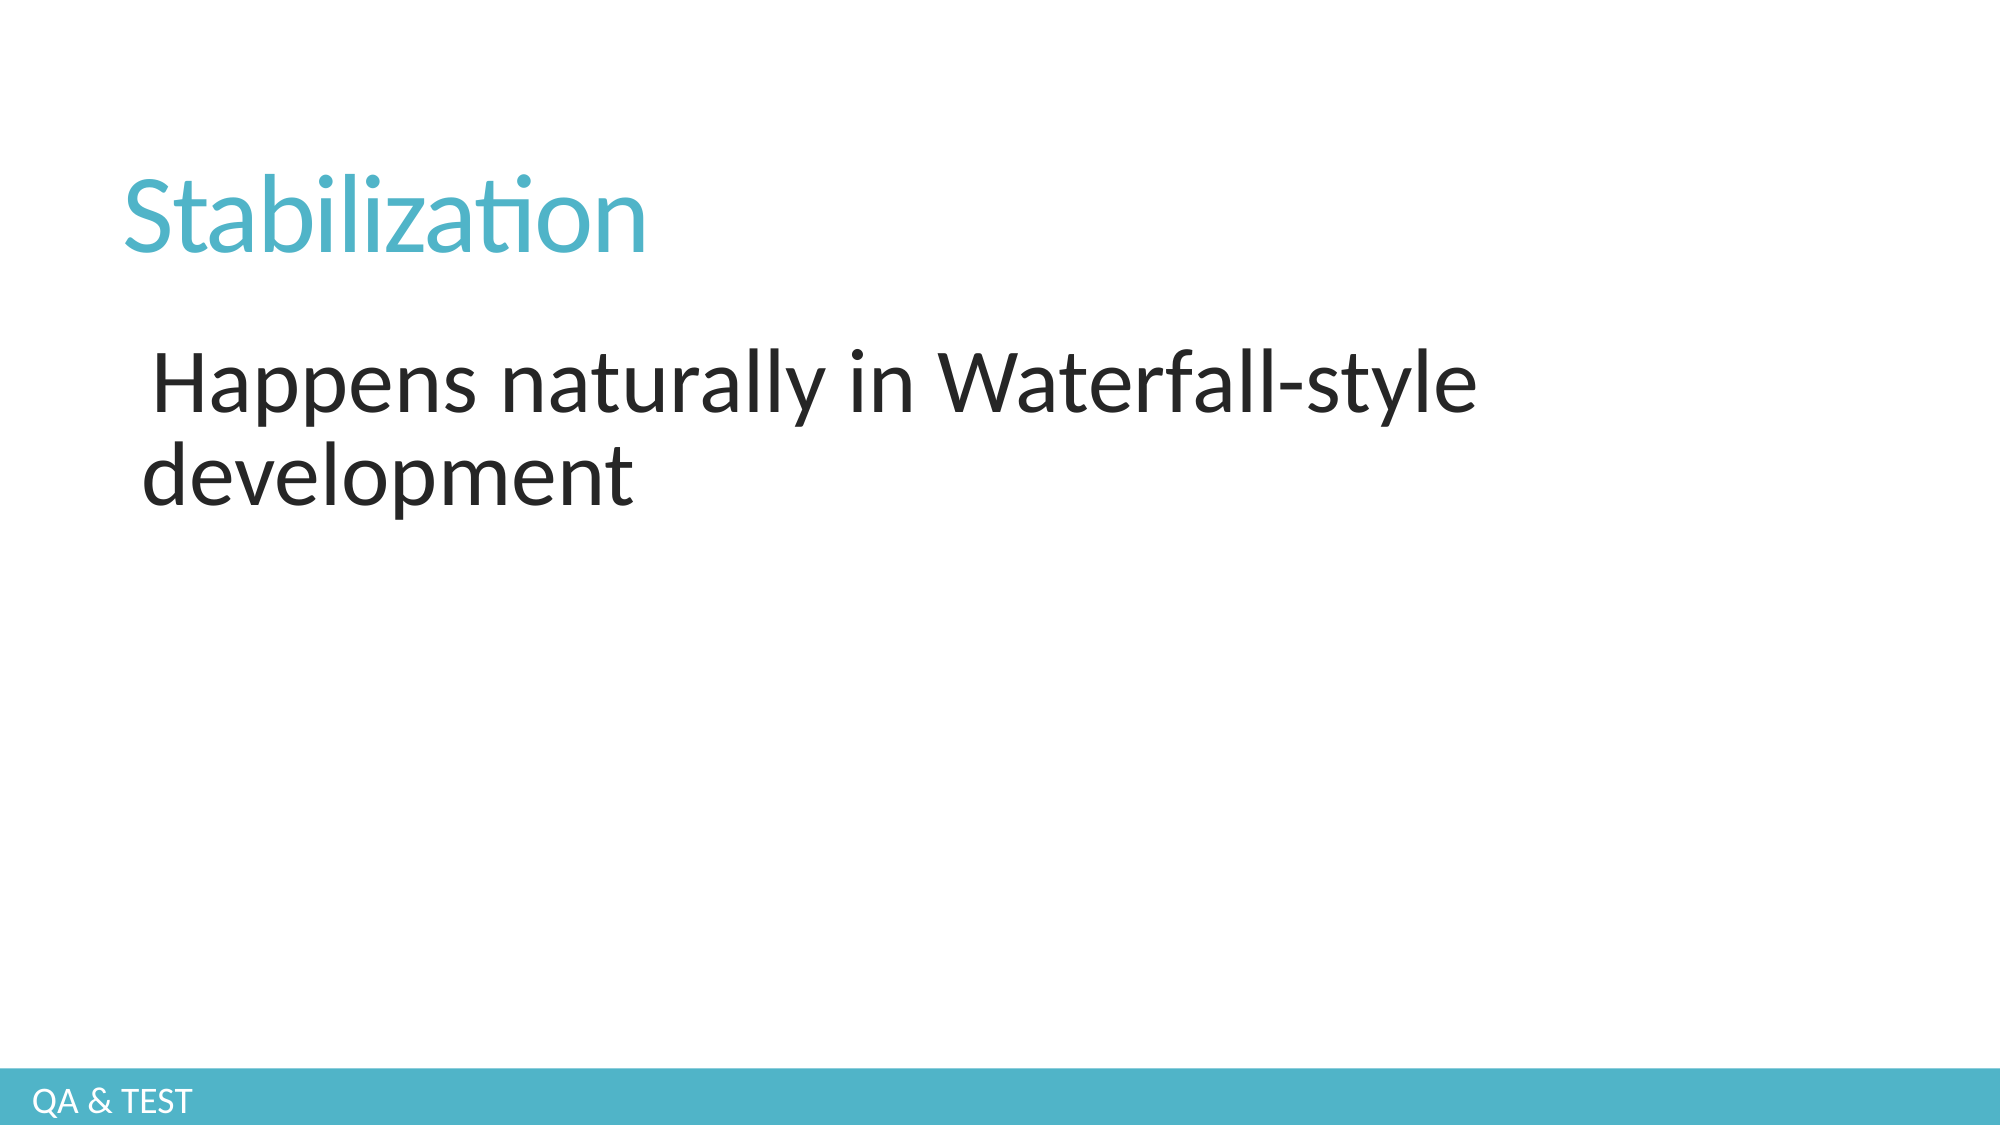

# Stabilization
Happens naturally in Waterfall-style development

  QA & TEST